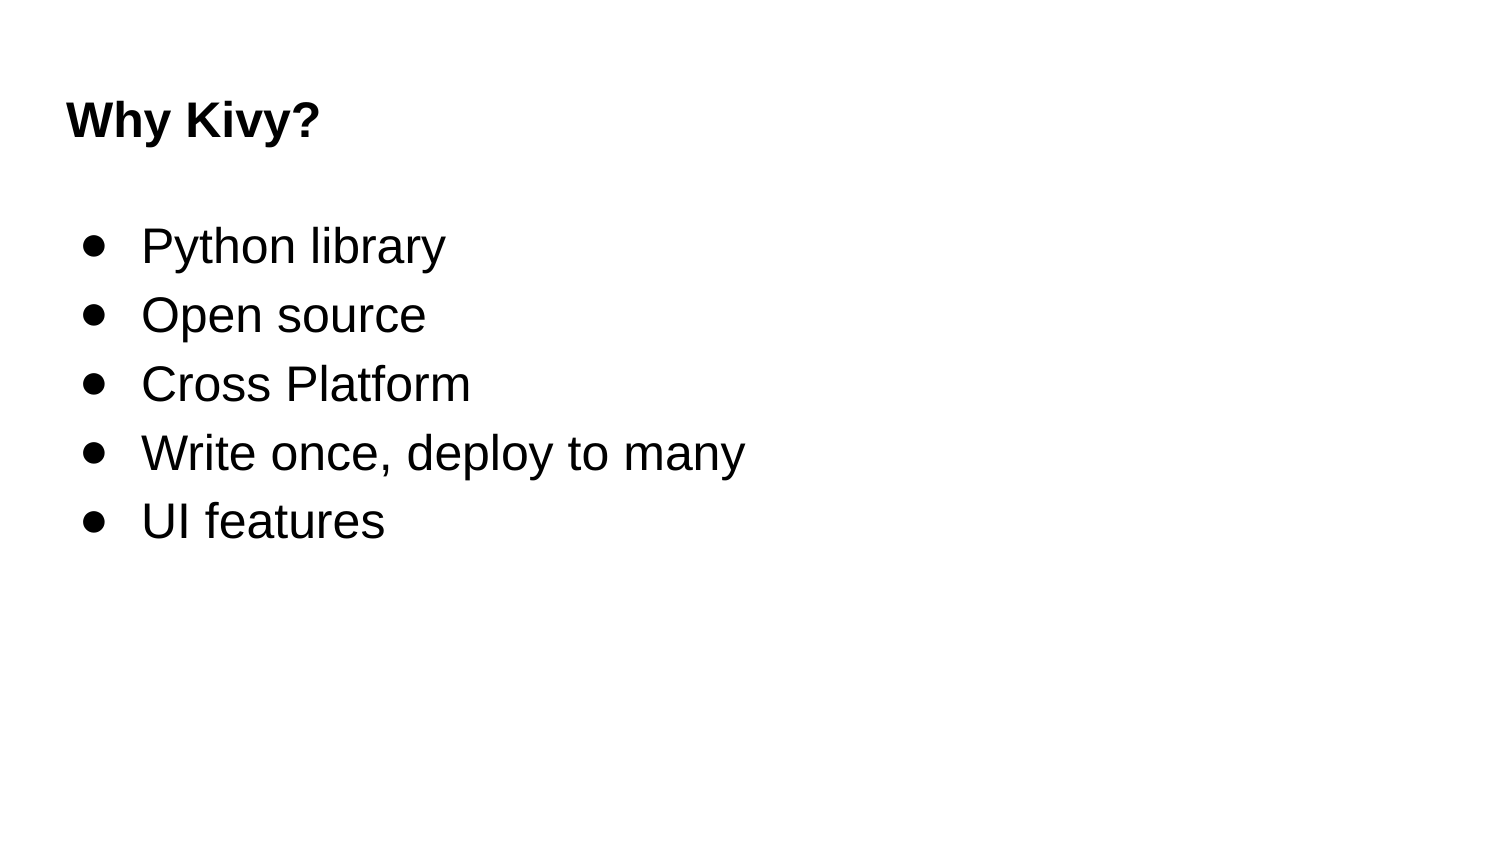

# Why Kivy?

Python library
Open source
Cross Platform
Write once, deploy to many
UI features